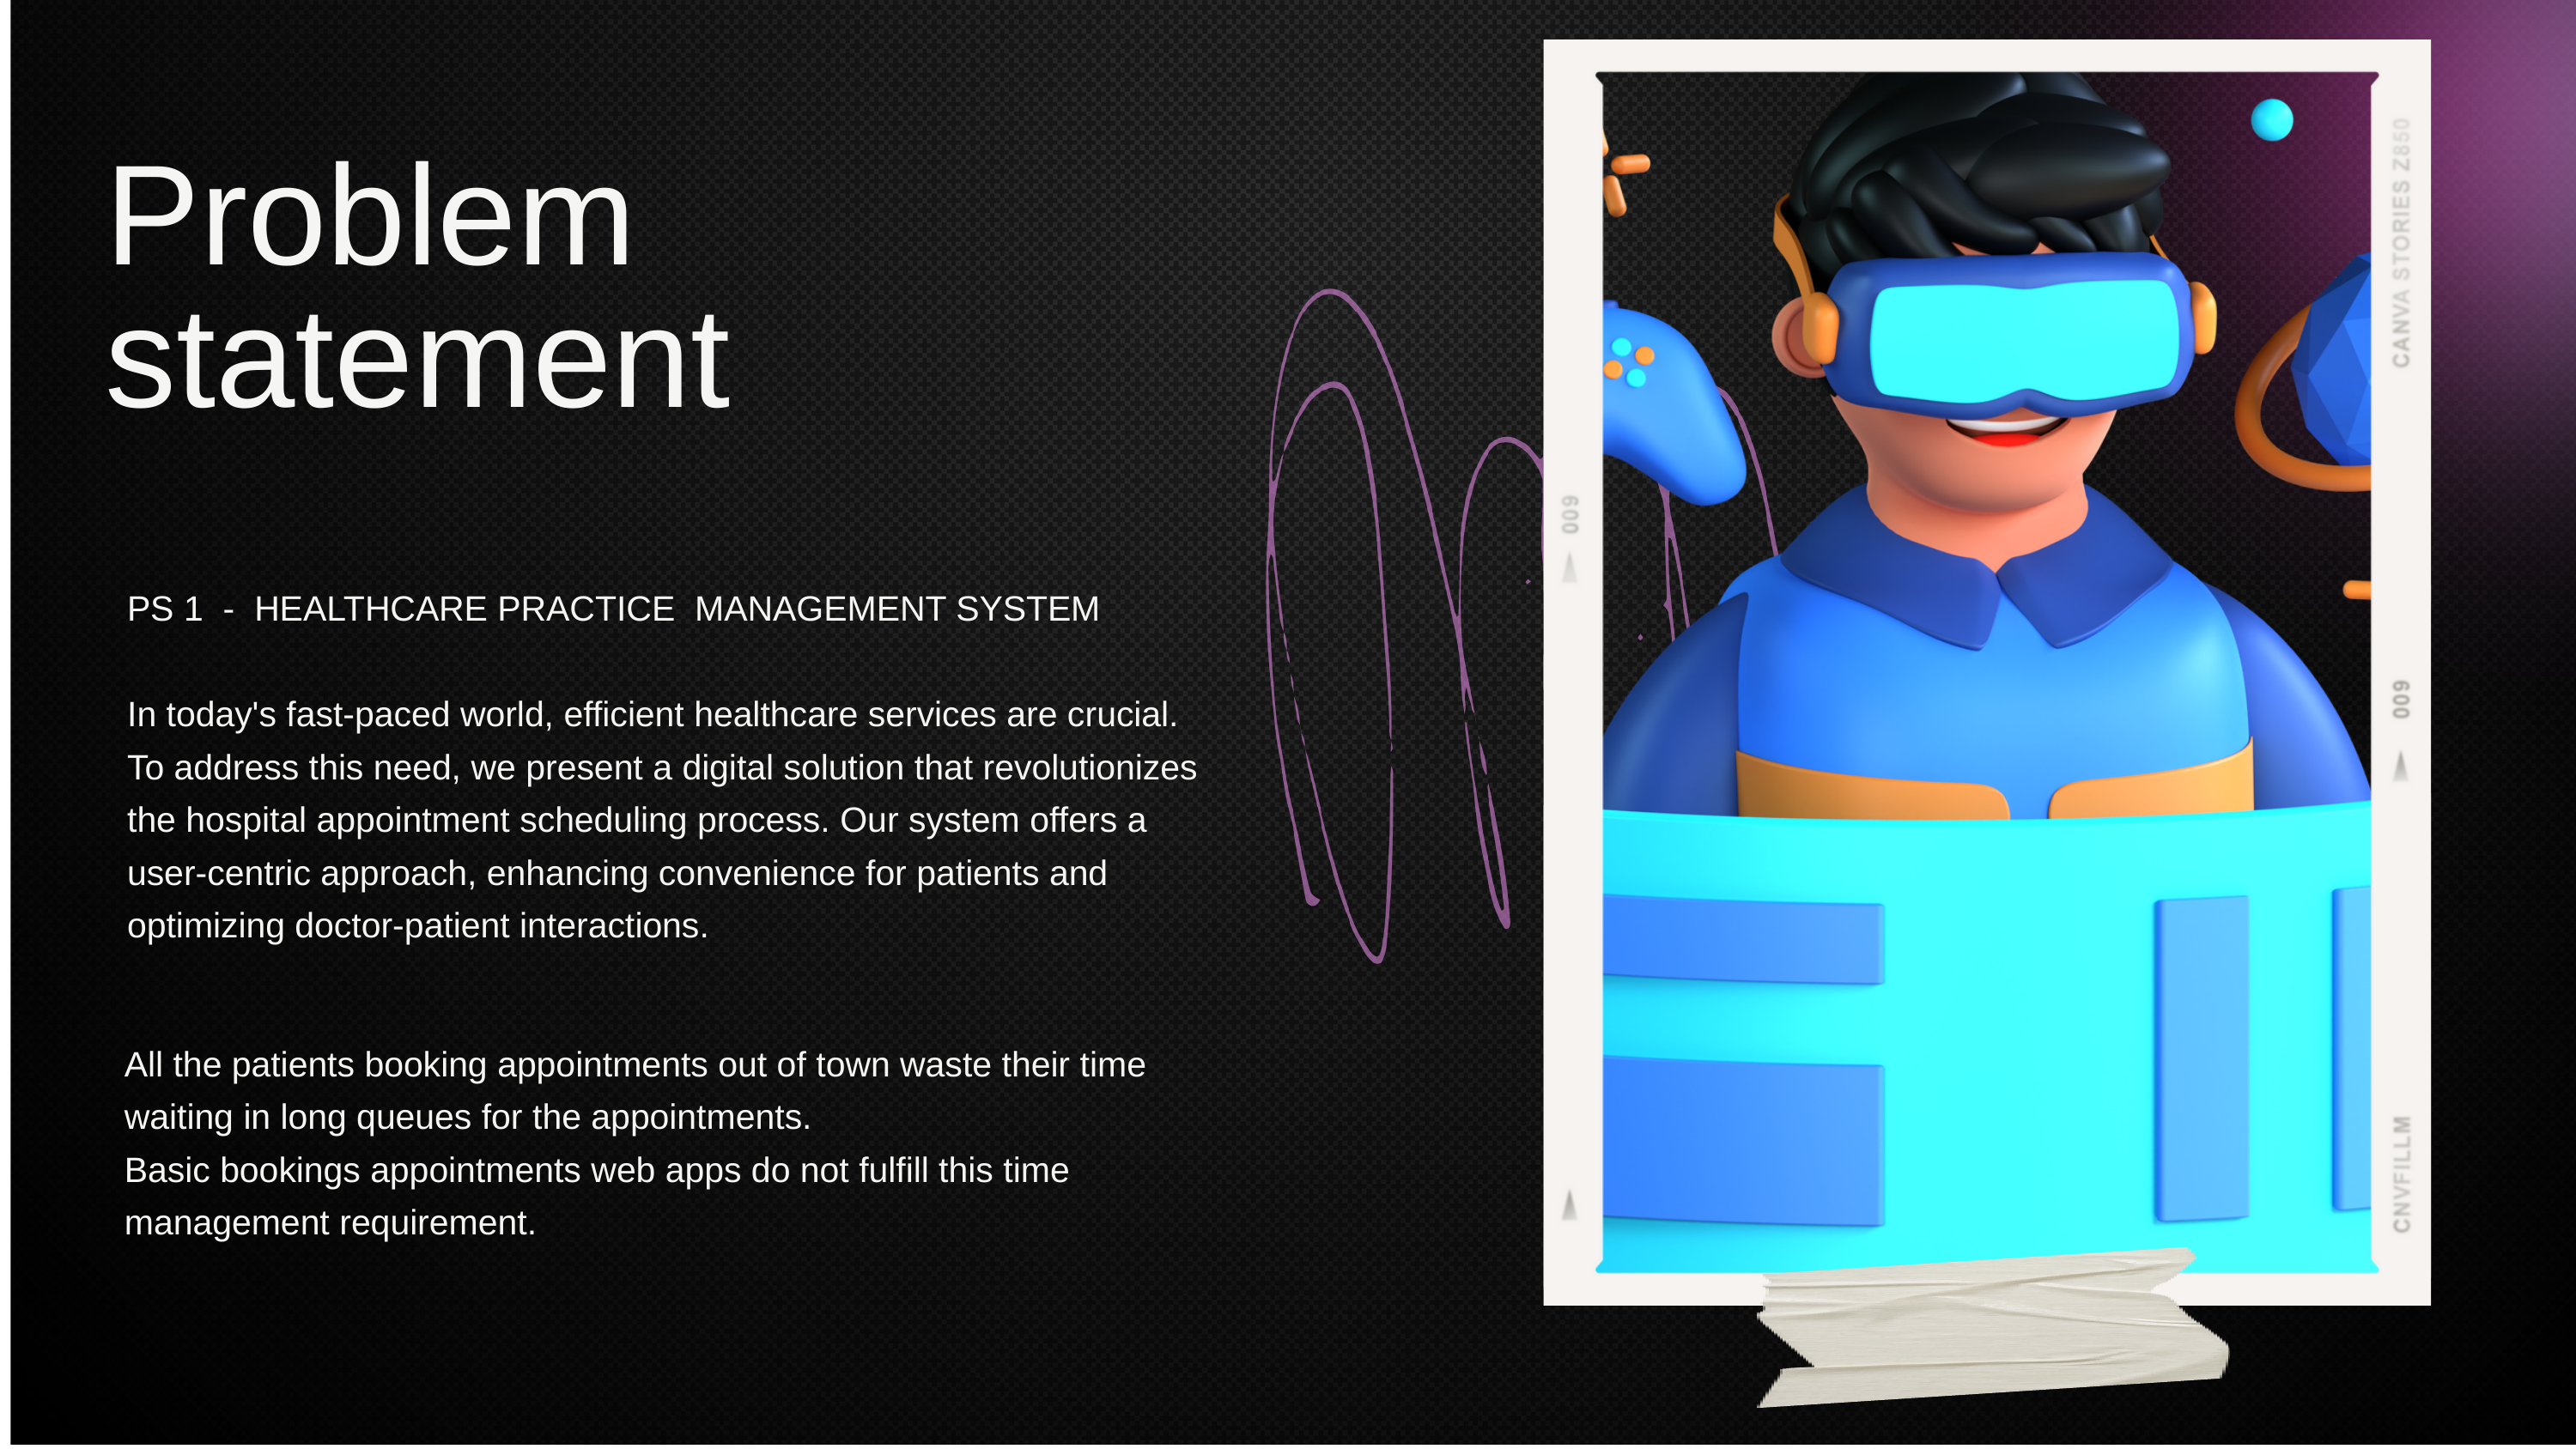

Problem statement

PS 1  -  HEALTHCARE PRACTICE  MANAGEMENT SYSTEM

In today's fast-paced world, efficient healthcare services are crucial. To address this need, we present a digital solution that revolutionizes the hospital appointment scheduling process. Our system offers a user-centric approach, enhancing convenience for patients and optimizing doctor-patient interactions.
All the patients booking appointments out of town waste their time waiting in long queues for the appointments.
Basic bookings appointments web apps do not fulfill this time management requirement.